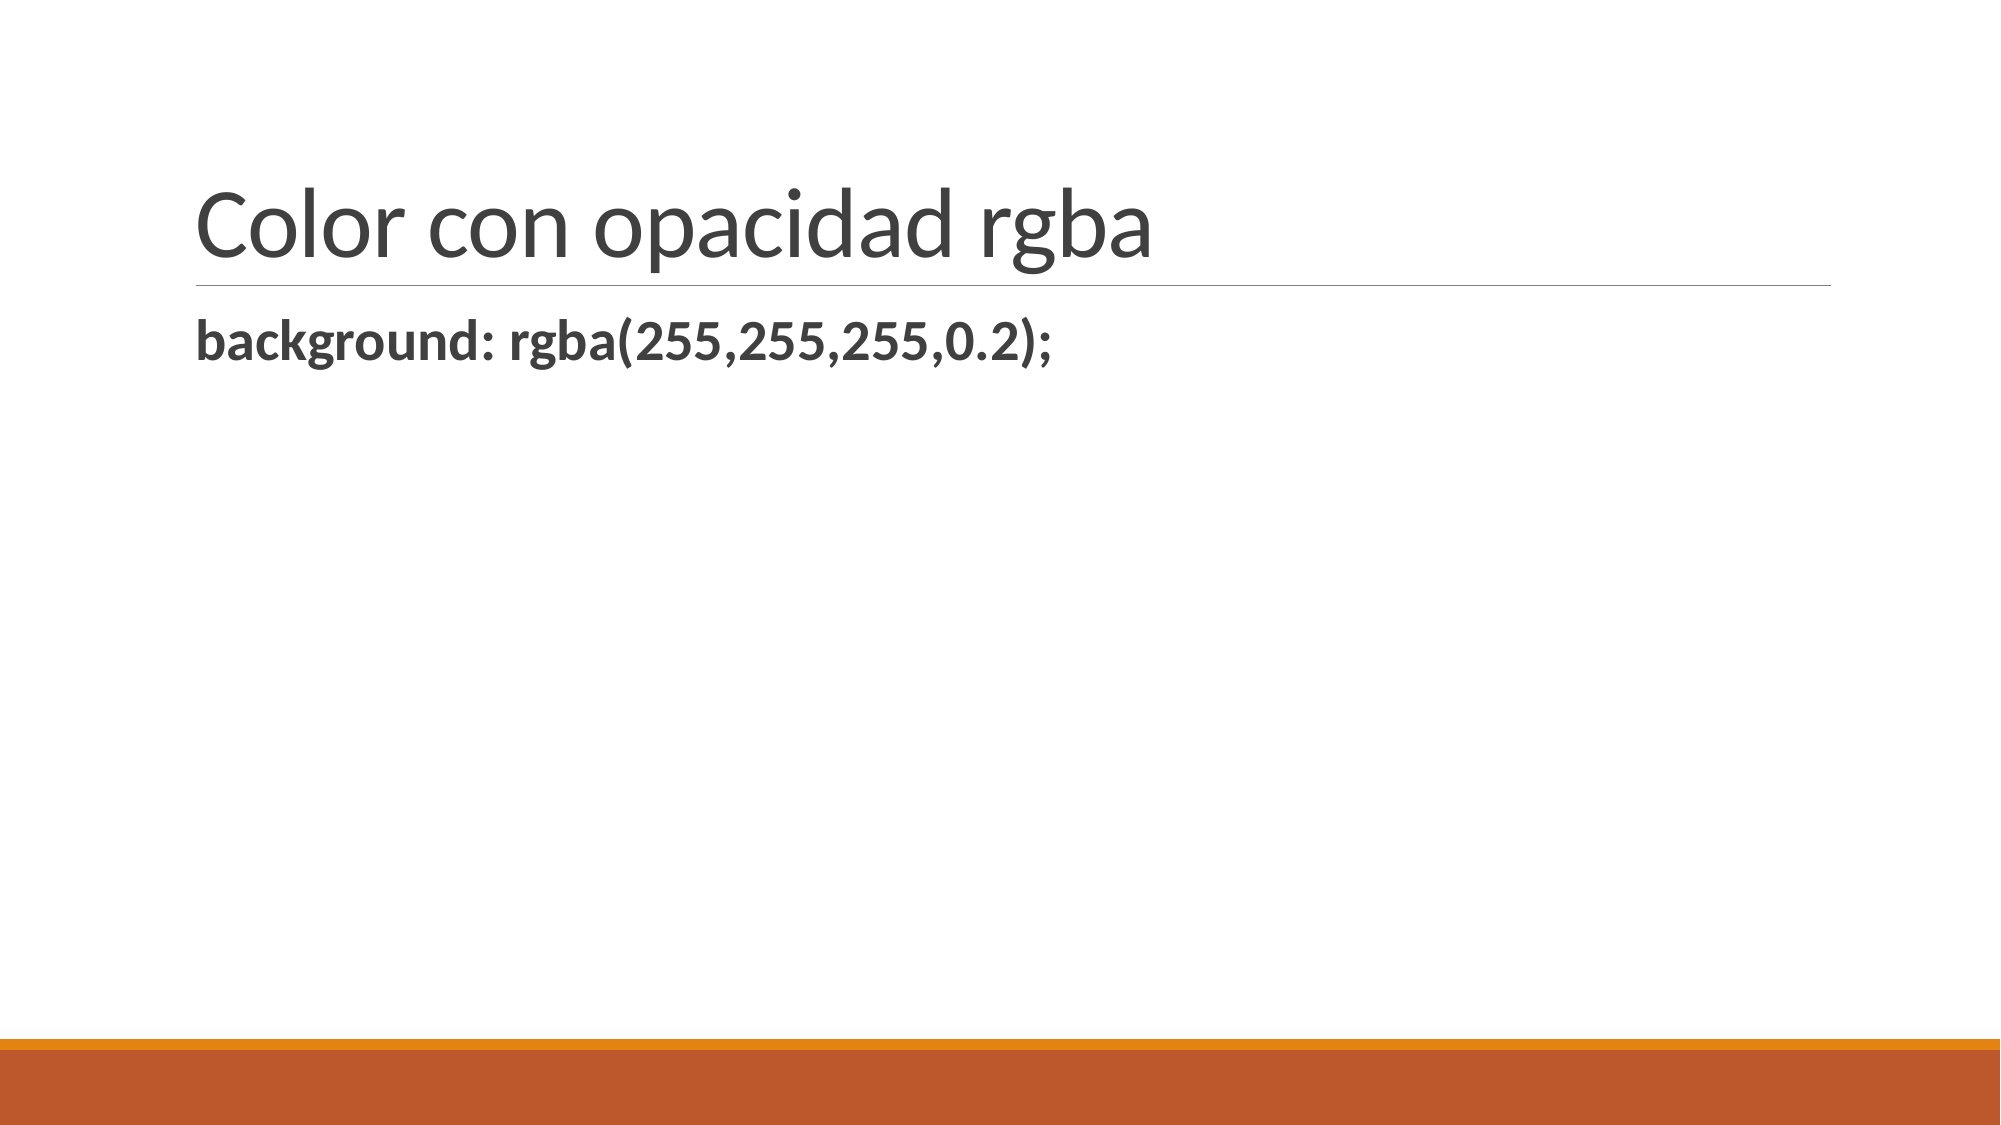

# Color con opacidad rgba
background: rgba(255,255,255,0.2);